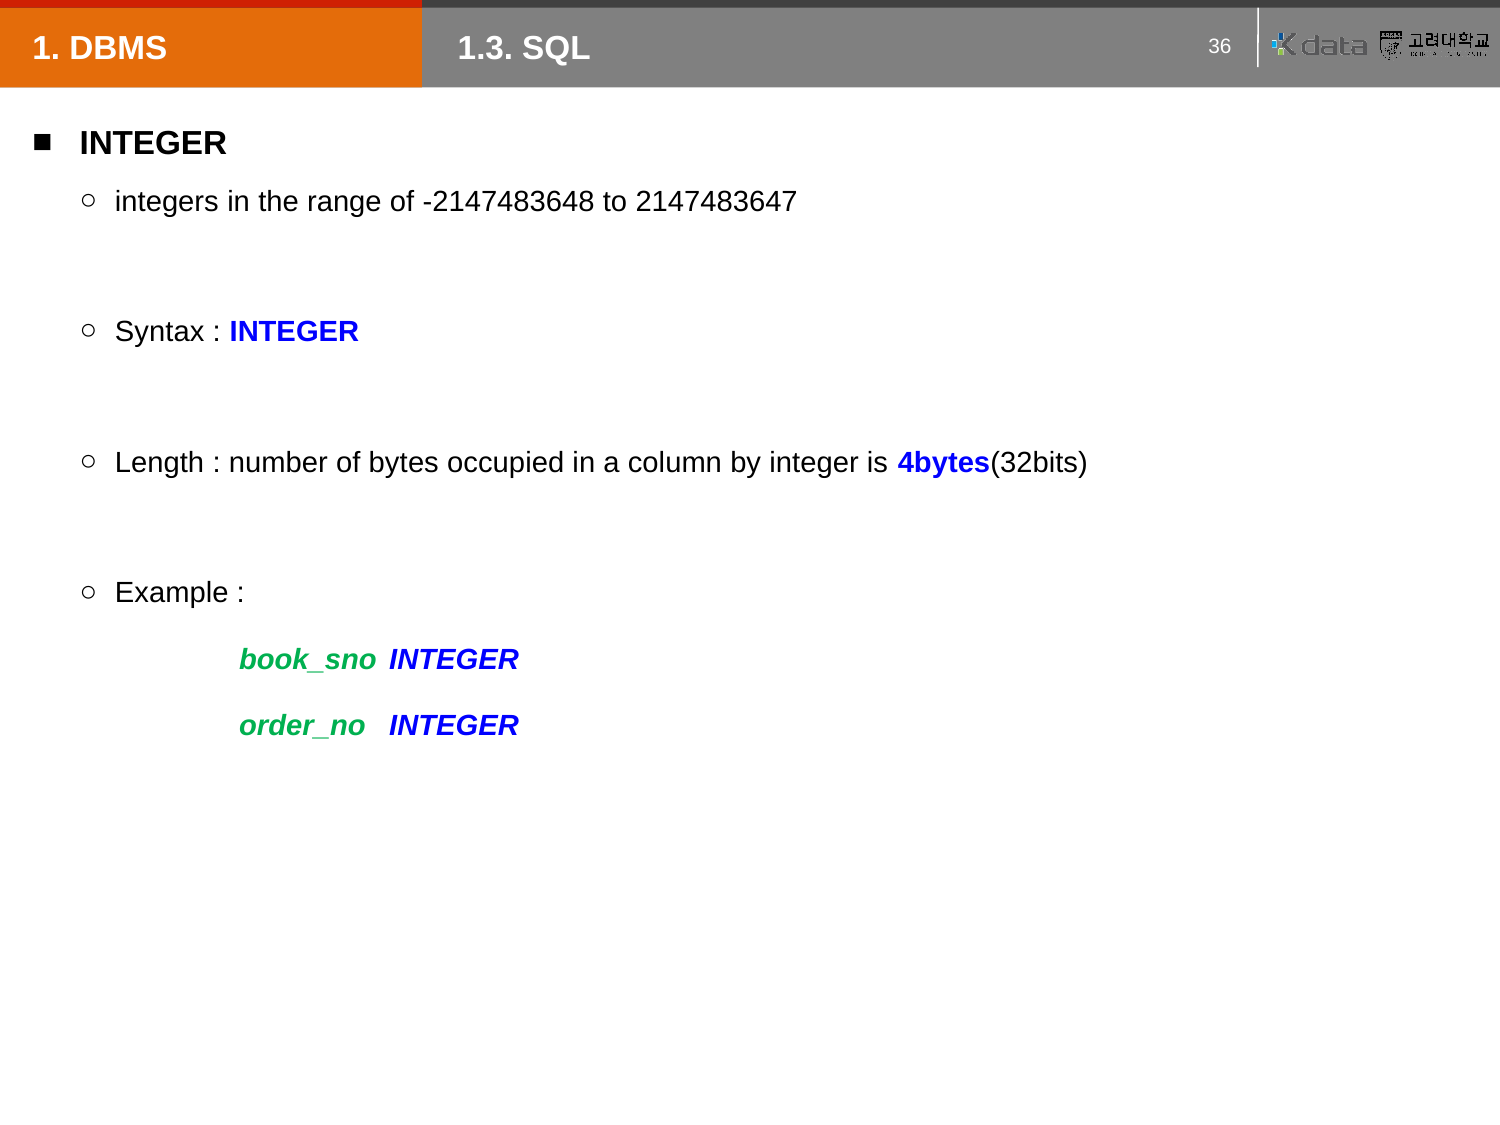

1. DBMS
1.3. SQL
INTEGER
integers in the range of -2147483648 to 2147483647

Syntax : INTEGER

Length : number of bytes occupied in a column by integer is 4bytes(32bits)

Example :
book_sno	INTEGER
order_no	INTEGER